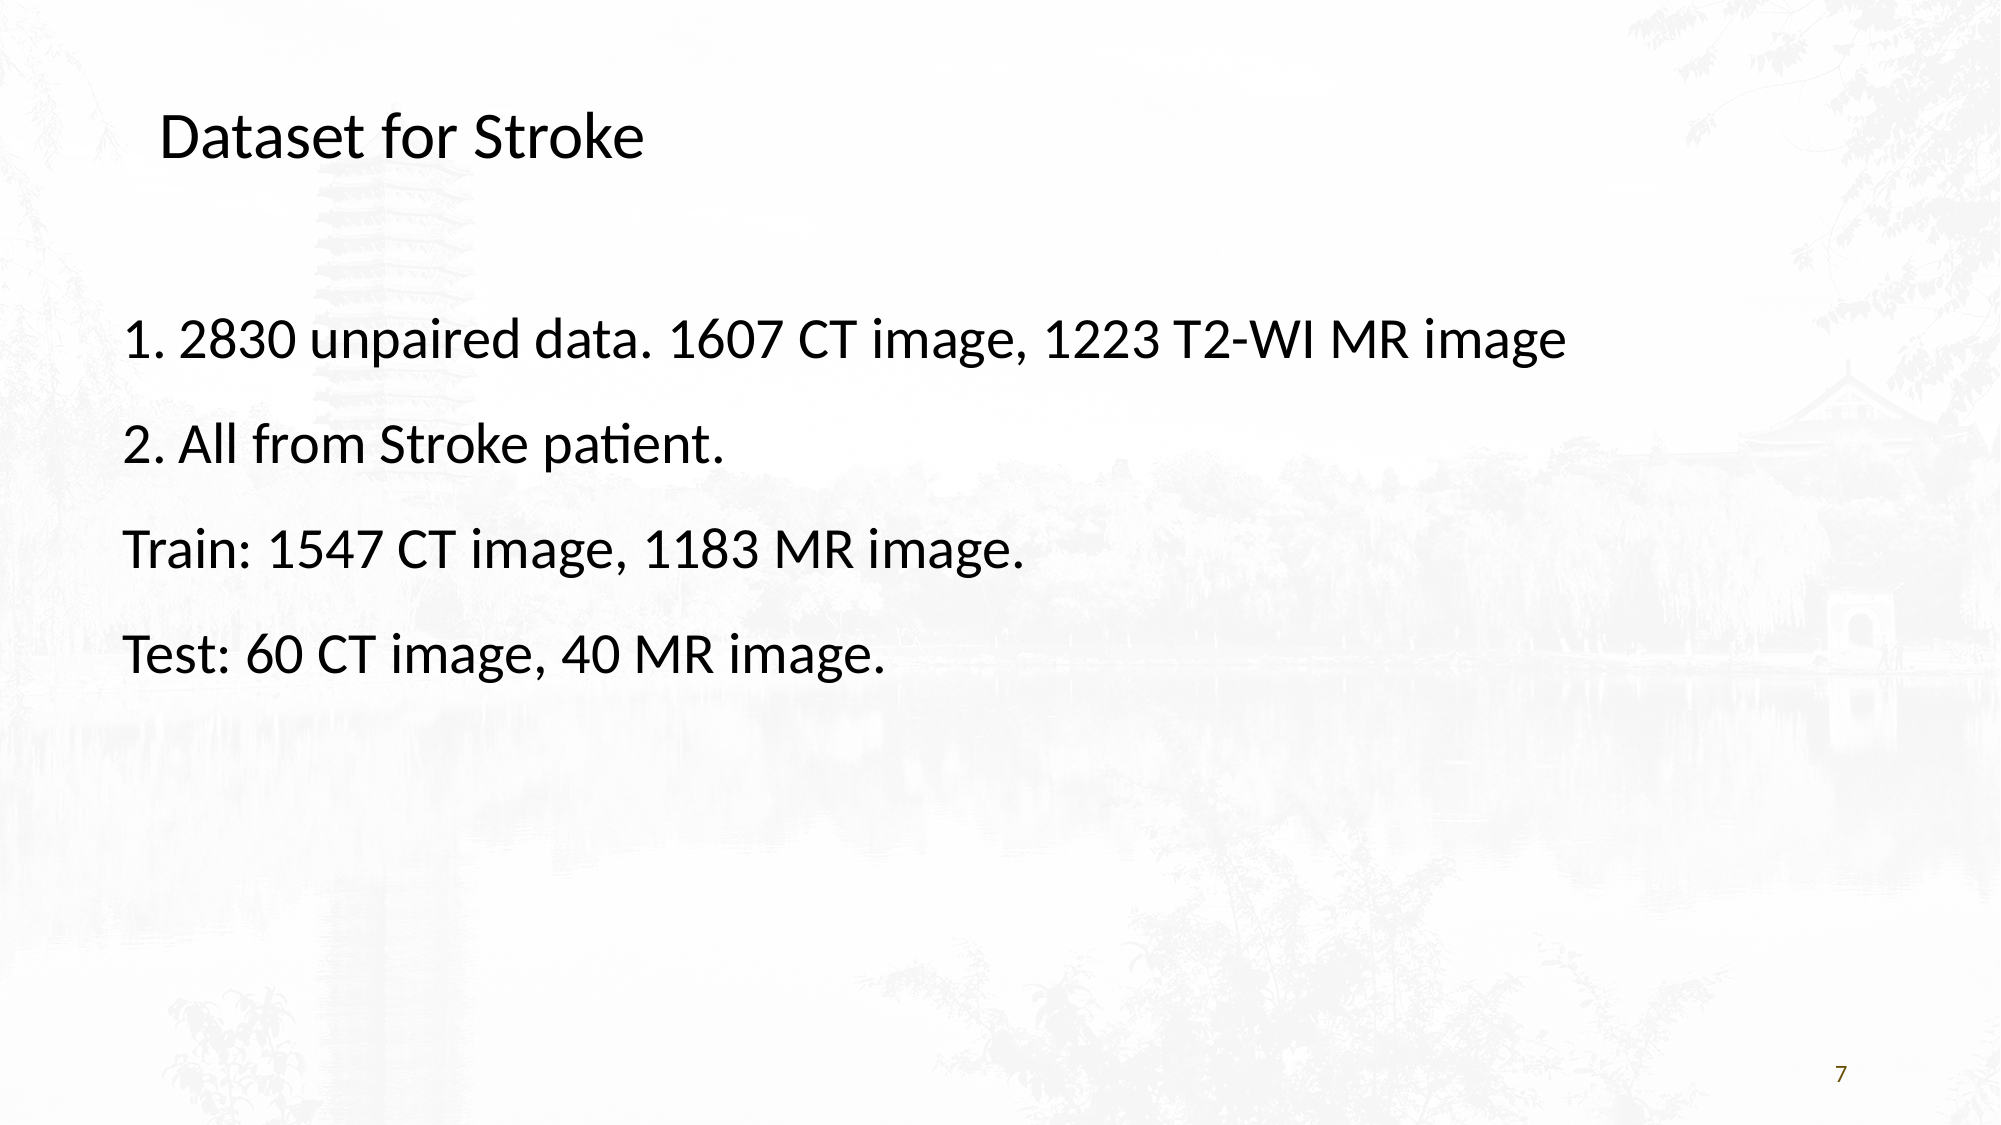

Dataset for Stroke
2830 unpaired data. 1607 CT image, 1223 T2-WI MR image
All from Stroke patient.
Train: 1547 CT image, 1183 MR image.
Test: 60 CT image, 40 MR image.
7